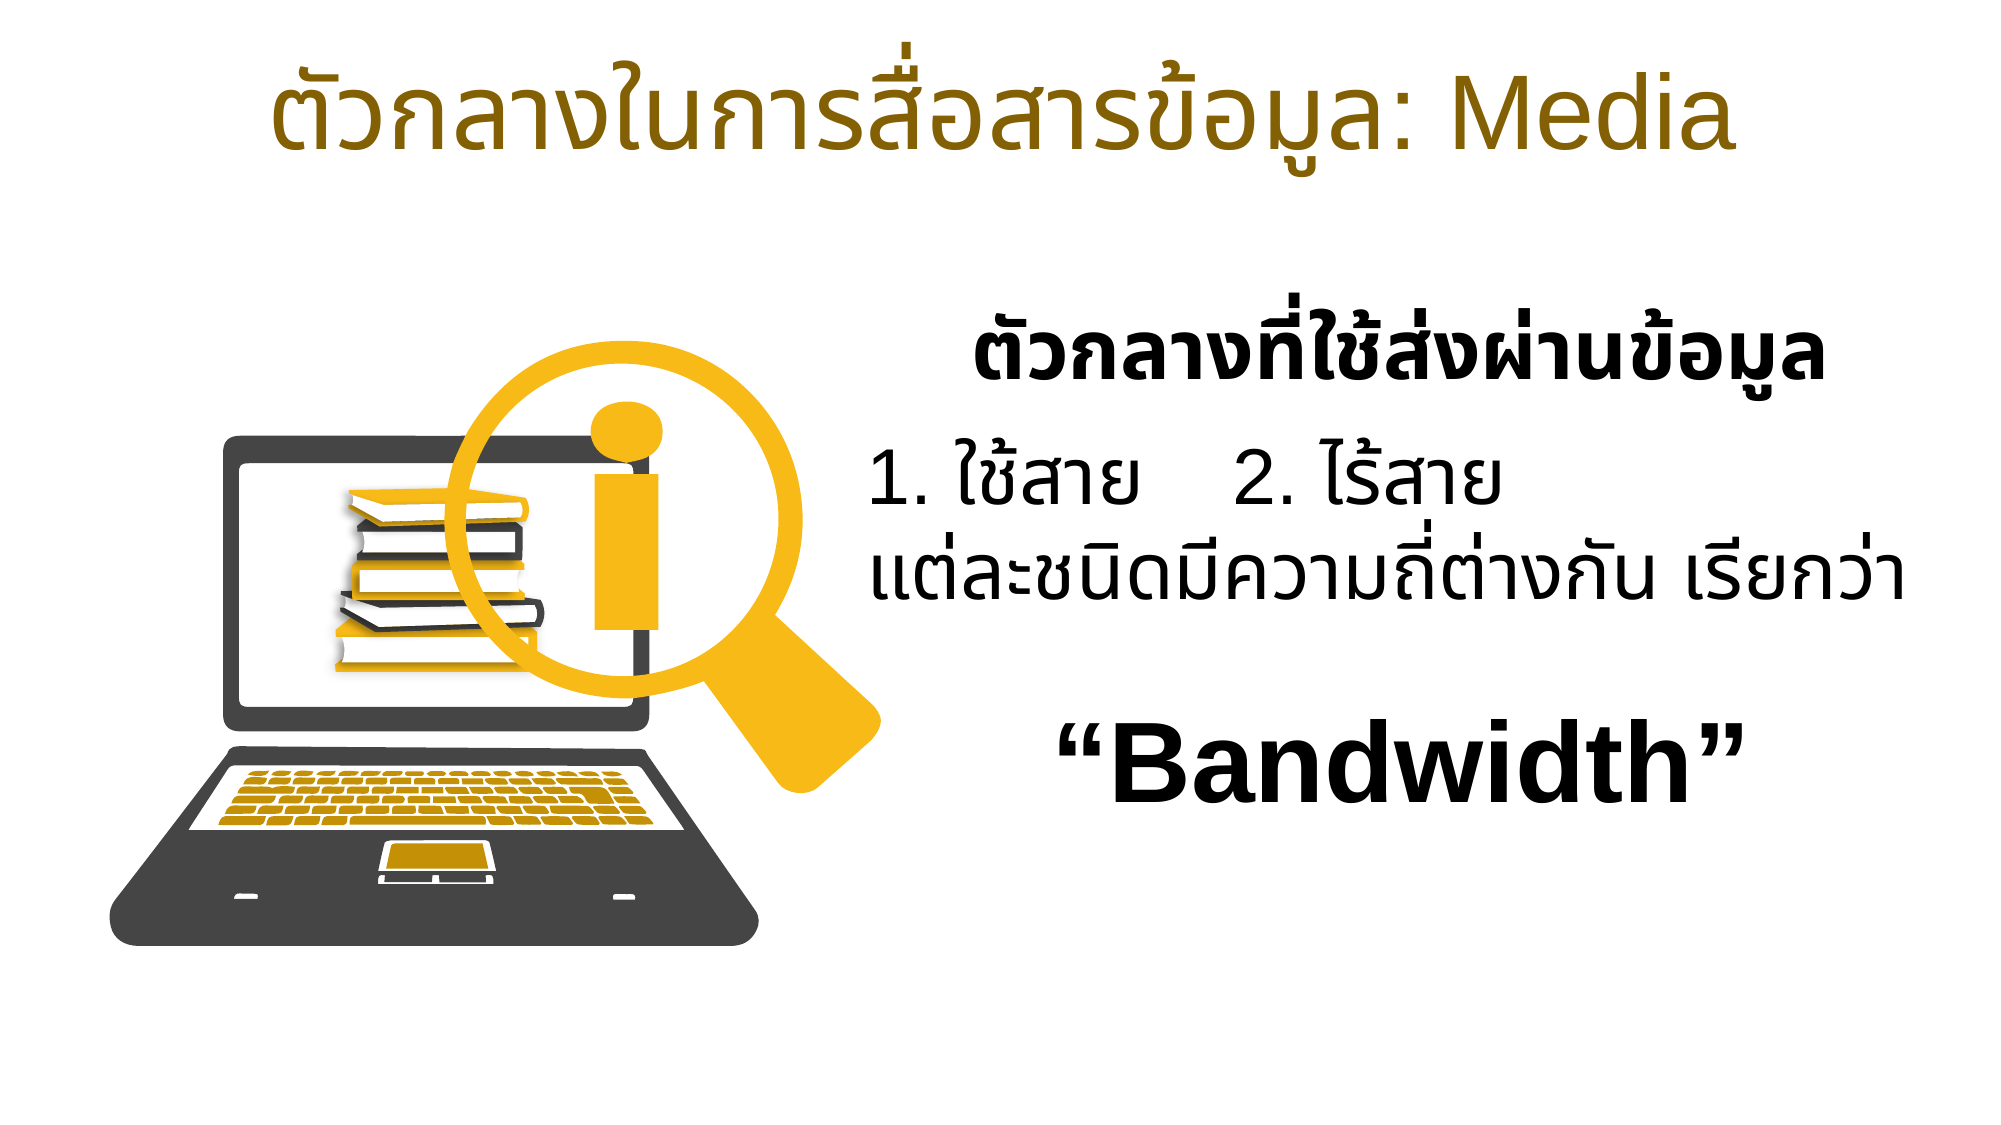

ตัวกลางในการสื่อสารข้อมูล: Media
ตัวกลางที่ใช้ส่งผ่านข้อมูล

1. ใช้สาย    2. ไร้สาย
แต่ละชนิดมีความถี่ต่างกัน เรียกว่า
“Bandwidth”